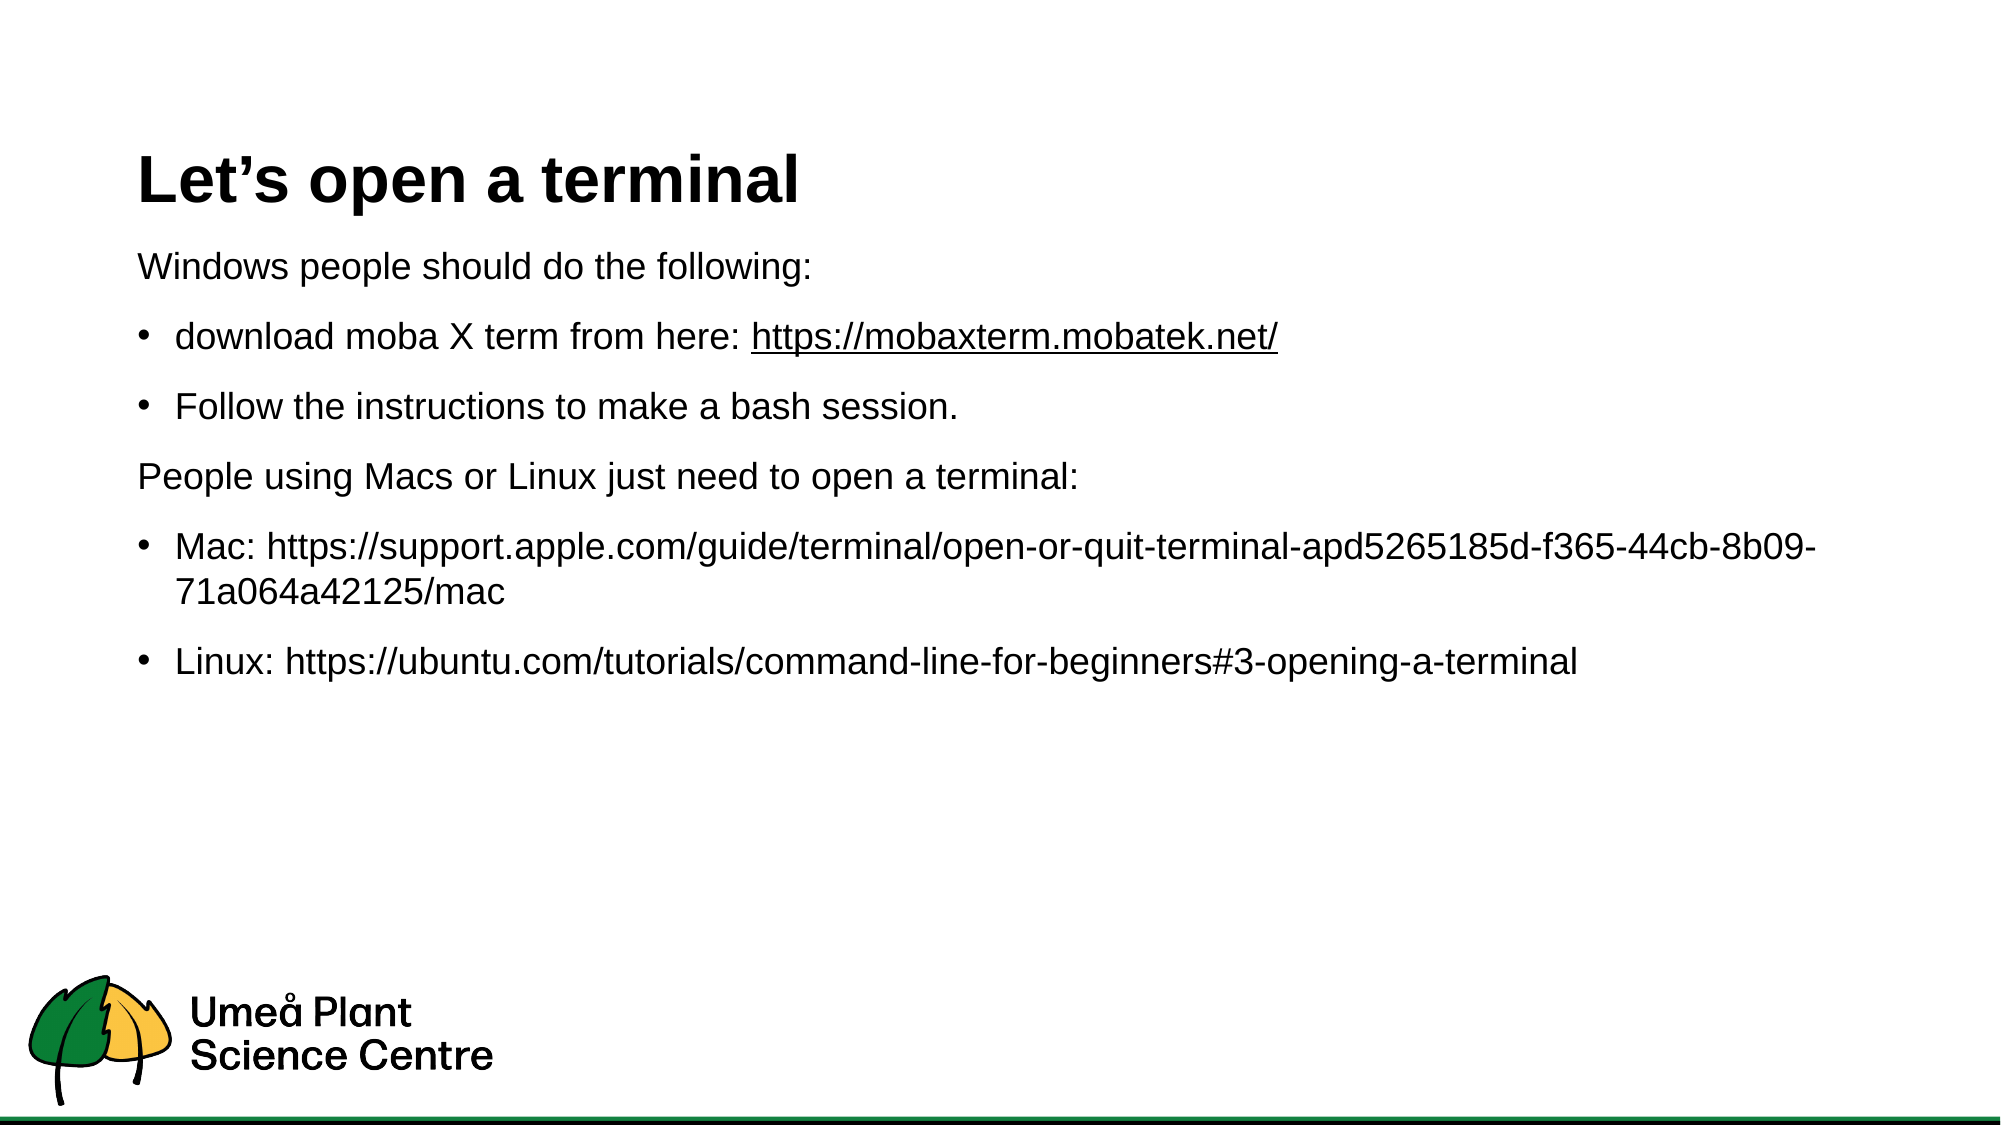

# Let’s open a terminal
Windows people should do the following:
download moba X term from here: https://mobaxterm.mobatek.net/
Follow the instructions to make a bash session.
People using Macs or Linux just need to open a terminal:
Mac: https://support.apple.com/guide/terminal/open-or-quit-terminal-apd5265185d-f365-44cb-8b09-71a064a42125/mac
Linux: https://ubuntu.com/tutorials/command-line-for-beginners#3-opening-a-terminal